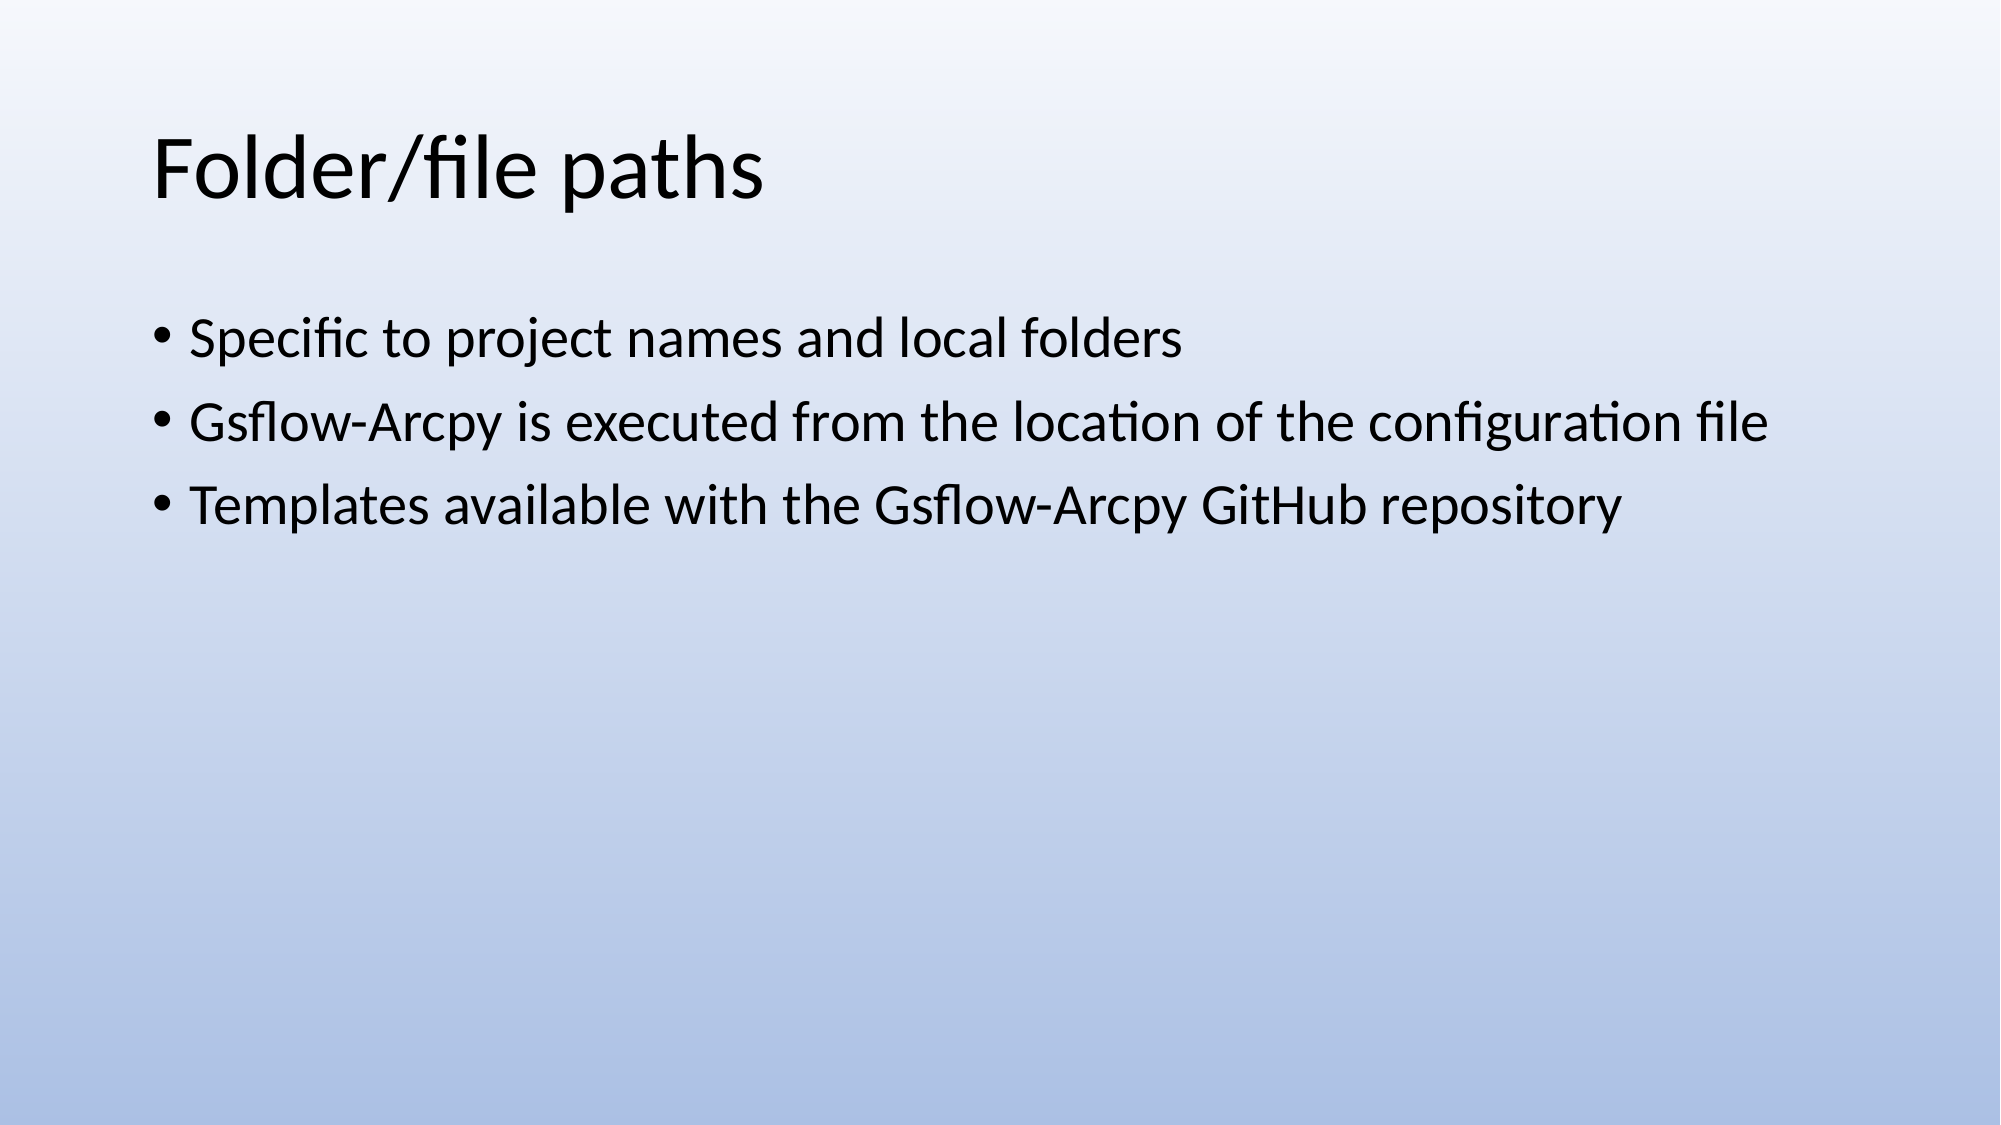

# Folder/file paths
Specific to project names and local folders
Gsflow-Arcpy is executed from the location of the configuration file
Templates available with the Gsflow-Arcpy GitHub repository